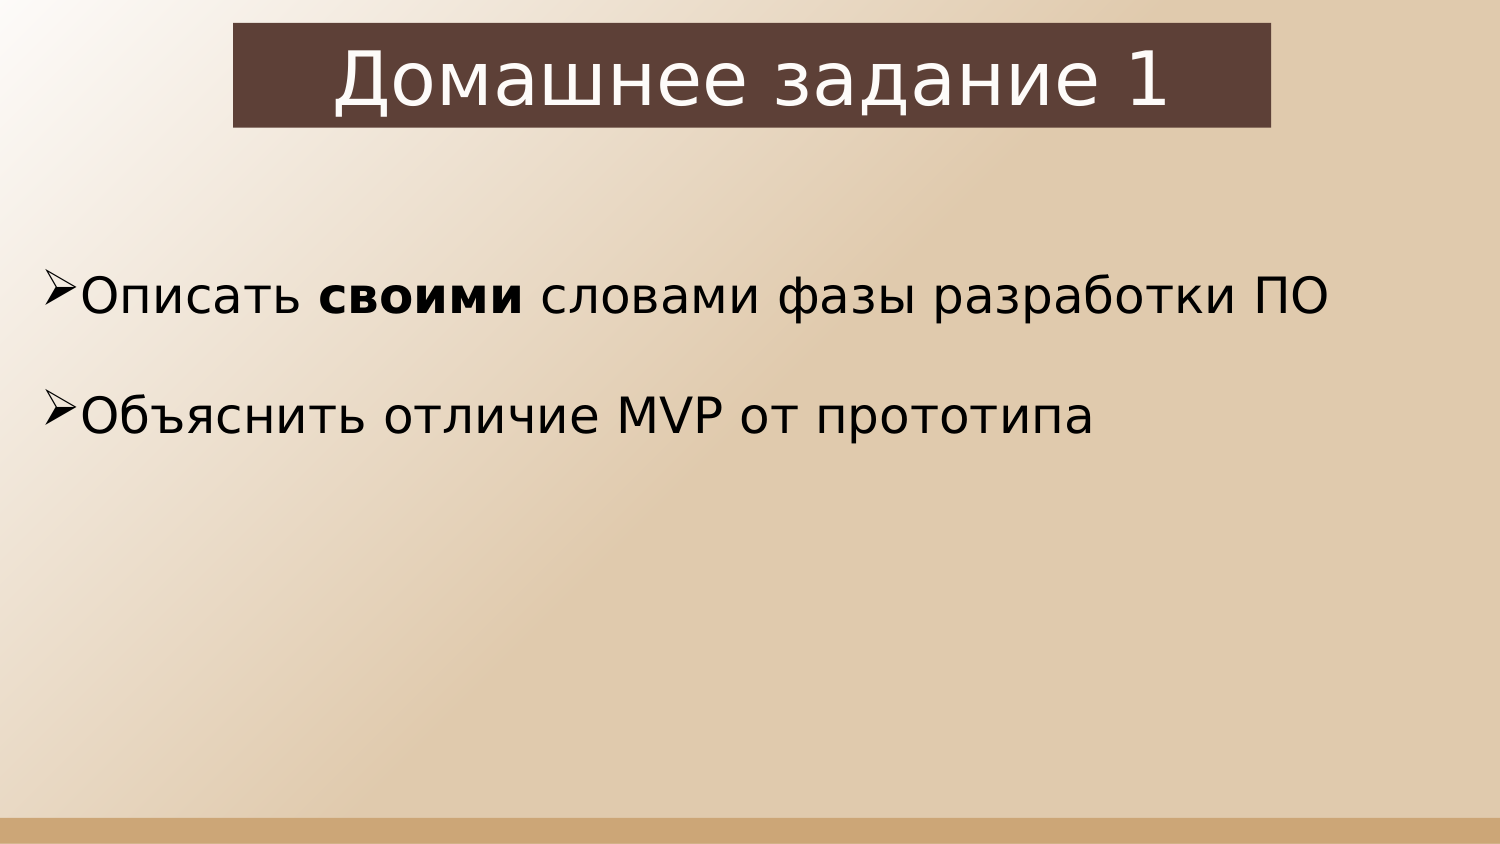

Домашнее задание 1
Описать своими словами фазы разработки ПО

Объяснить отличие MVP от прототипа